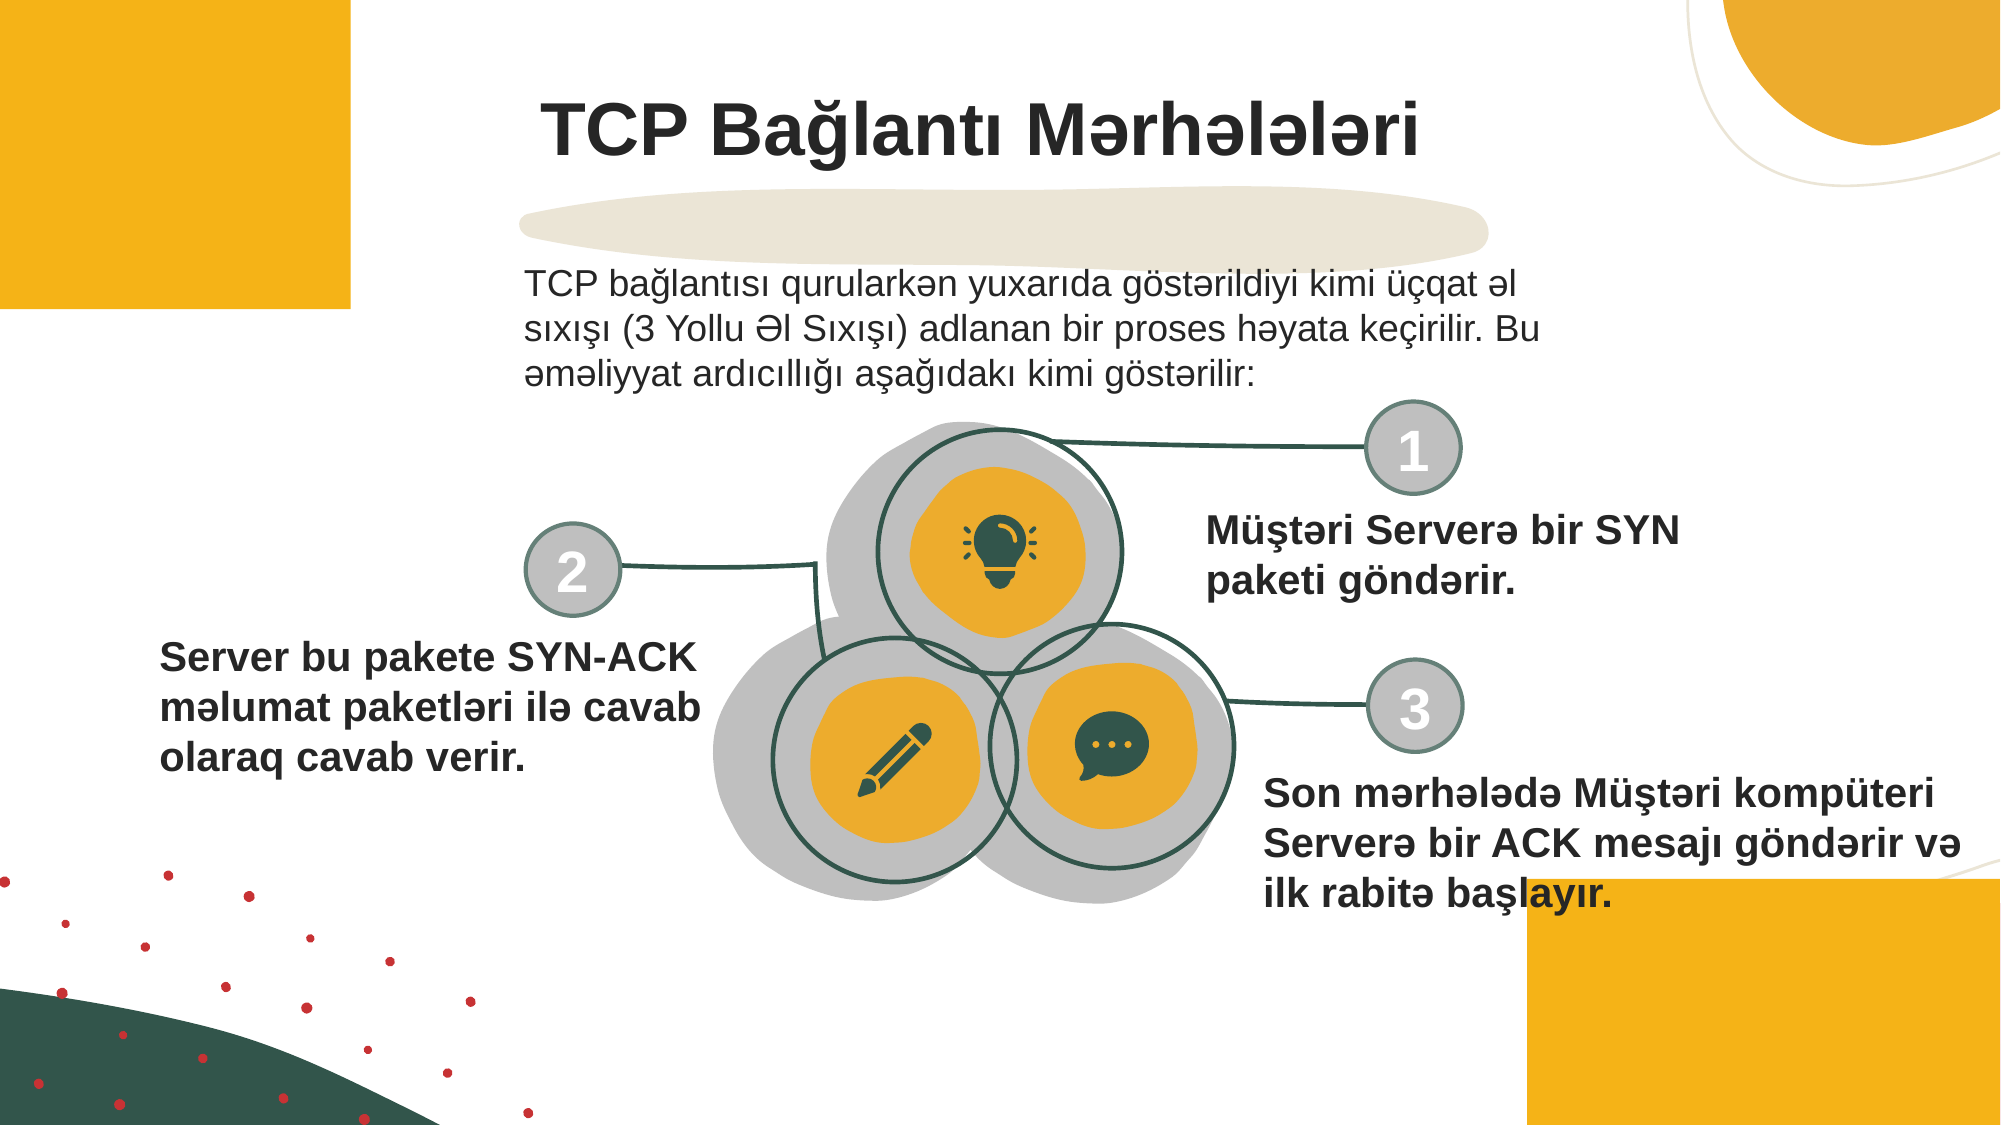

TCP Bağlantı Mərhələləri
TCP bağlantısı qurularkən yuxarıda göstərildiyi kimi üçqat əl sıxışı (3 Yollu Əl Sıxışı) adlanan bir proses həyata keçirilir. Bu əməliyyat ardıcıllığı aşağıdakı kimi göstərilir:

1

Müştəri Serverə bir SYN paketi göndərir.
2

Server bu pakete SYN-ACK məlumat paketləri ilə cavab olaraq cavab verir.

3
Son mərhələdə Müştəri kompüteri Serverə bir ACK mesajı göndərir və ilk rabitə başlayır.